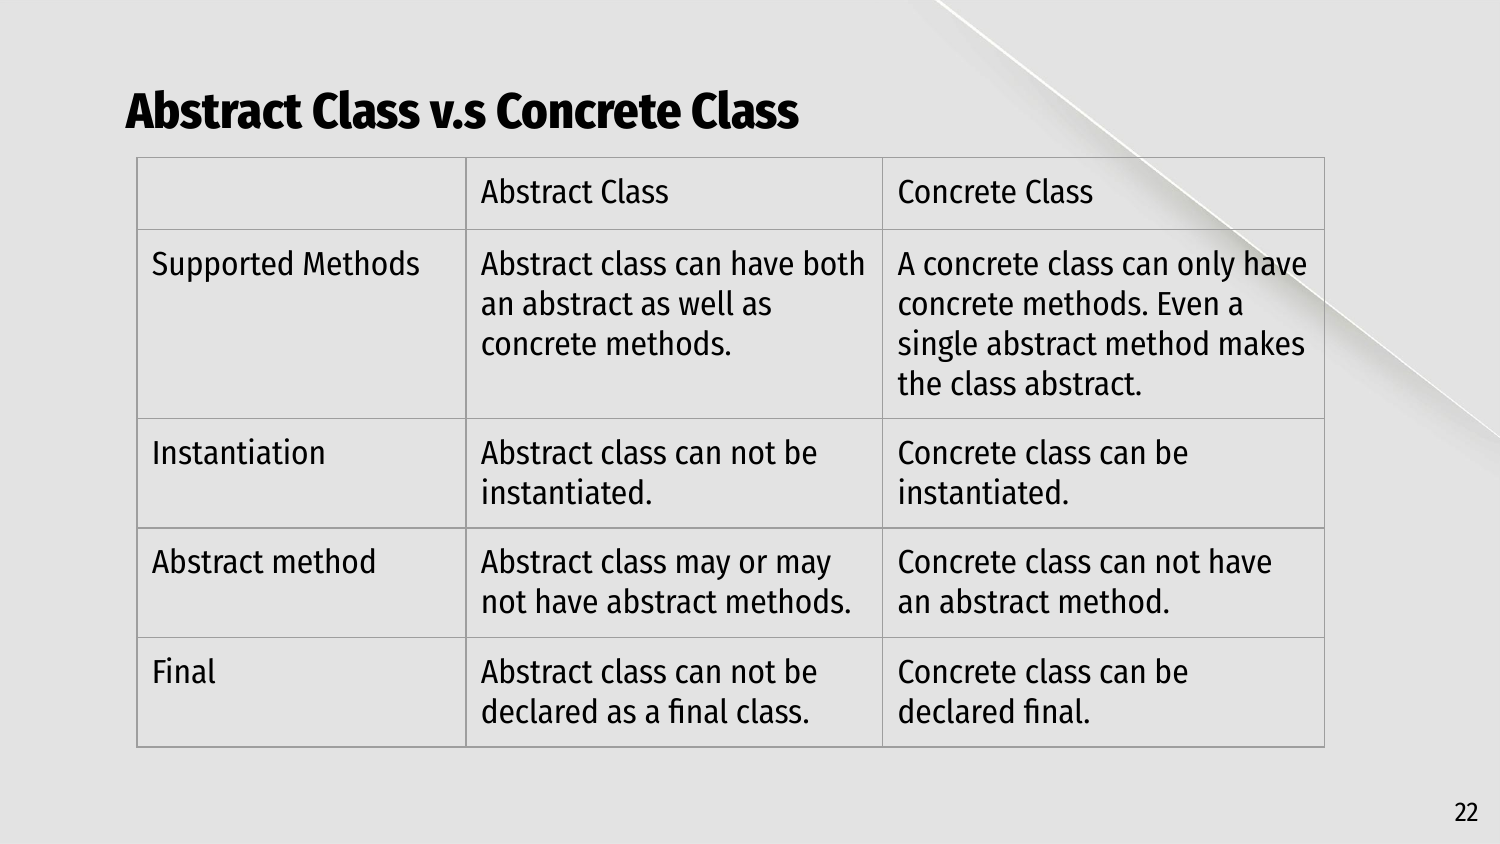

# Abstract Class v.s Concrete Class
|  | Abstract Class | Concrete Class |
| --- | --- | --- |
| Supported Methods | Abstract class can have both an abstract as well as concrete methods. | A concrete class can only have concrete methods. Even a single abstract method makes the class abstract. |
| Instantiation | Abstract class can not be instantiated. | Concrete class can be instantiated. |
| Abstract method | Abstract class may or may not have abstract methods. | Concrete class can not have an abstract method. |
| Final | Abstract class can not be declared as a final class. | Concrete class can be declared final. |
22